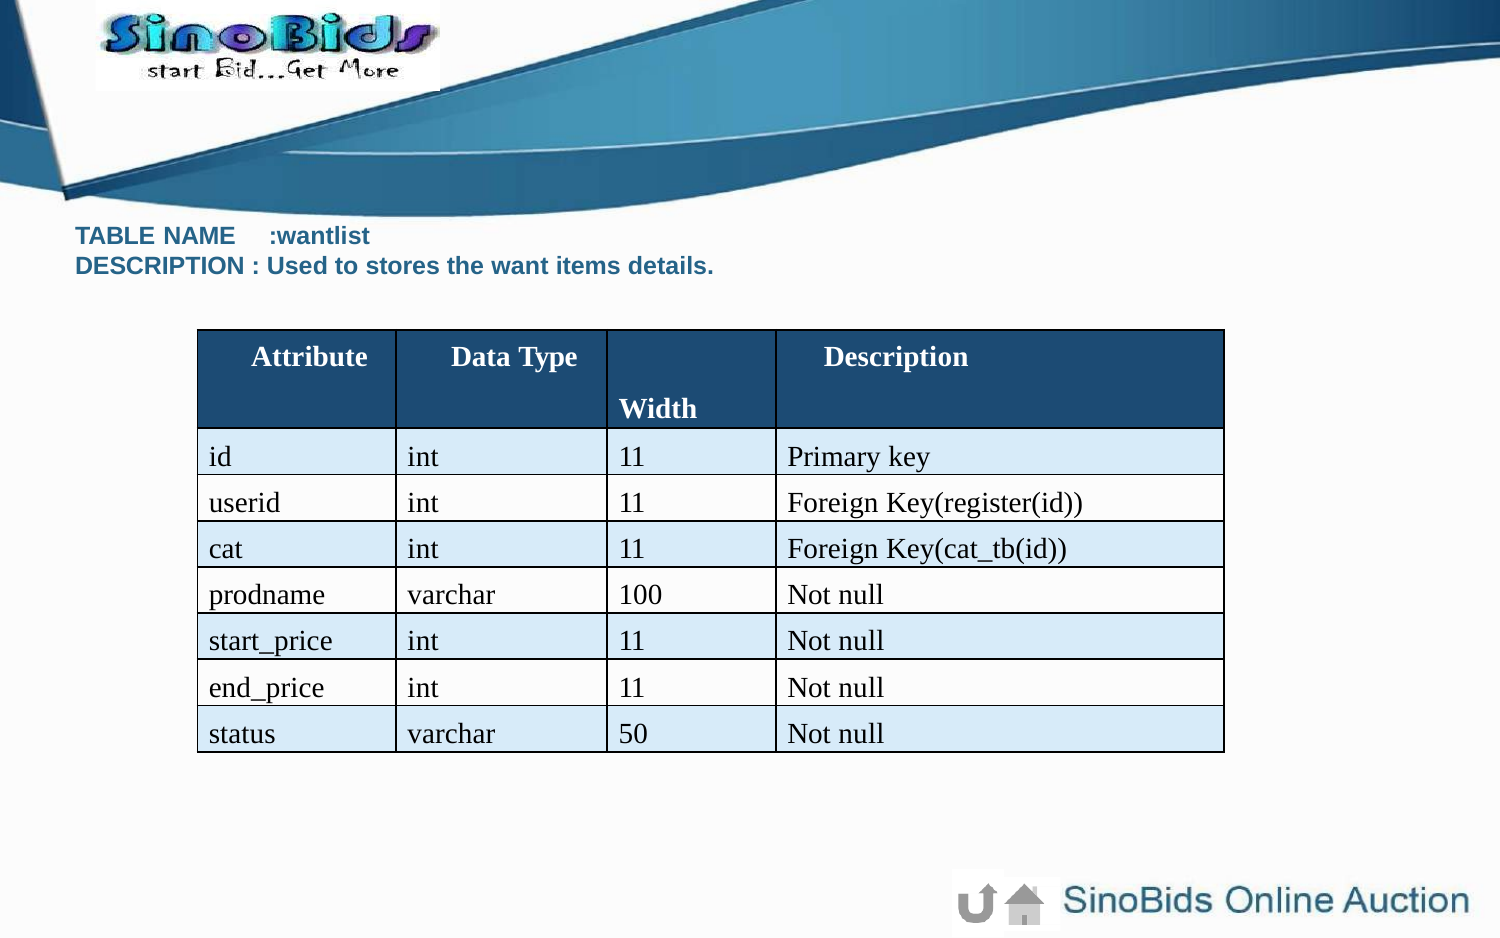

TABLE NAME	:wantlist
DESCRIPTION : Used to stores the want items details.
| Attribute | Data Type | Width | Description |
| --- | --- | --- | --- |
| id | int | 11 | Primary key |
| userid | int | 11 | Foreign Key(register(id)) |
| cat | int | 11 | Foreign Key(cat\_tb(id)) |
| prodname | varchar | 100 | Not null |
| start\_price | int | 11 | Not null |
| end\_price | int | 11 | Not null |
| status | varchar | 50 | Not null |